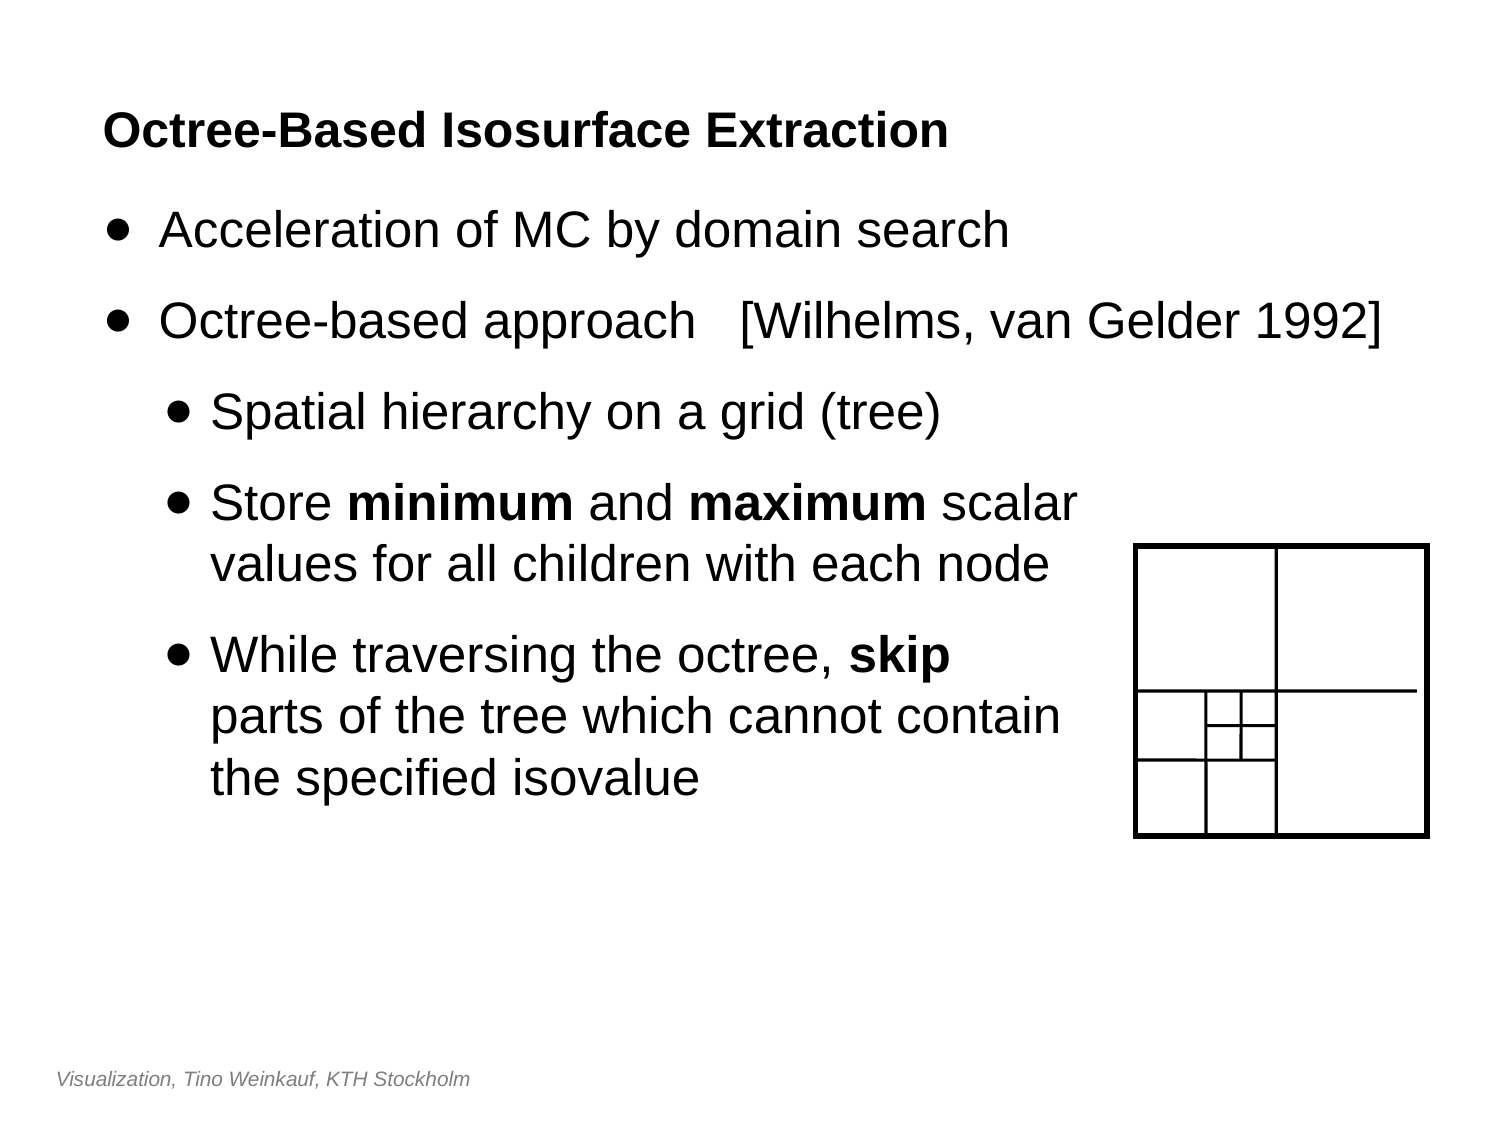

#
Octree-Based Isosurface Extraction
Acceleration of MC by domain search
Octree-based approach   [Wilhelms, van Gelder 1992]
Spatial hierarchy on a grid (tree)
Store minimum and maximum scalar
values for all children with each node
While traversing the octree, skip
parts of the tree which cannot contain
the specified isovalue